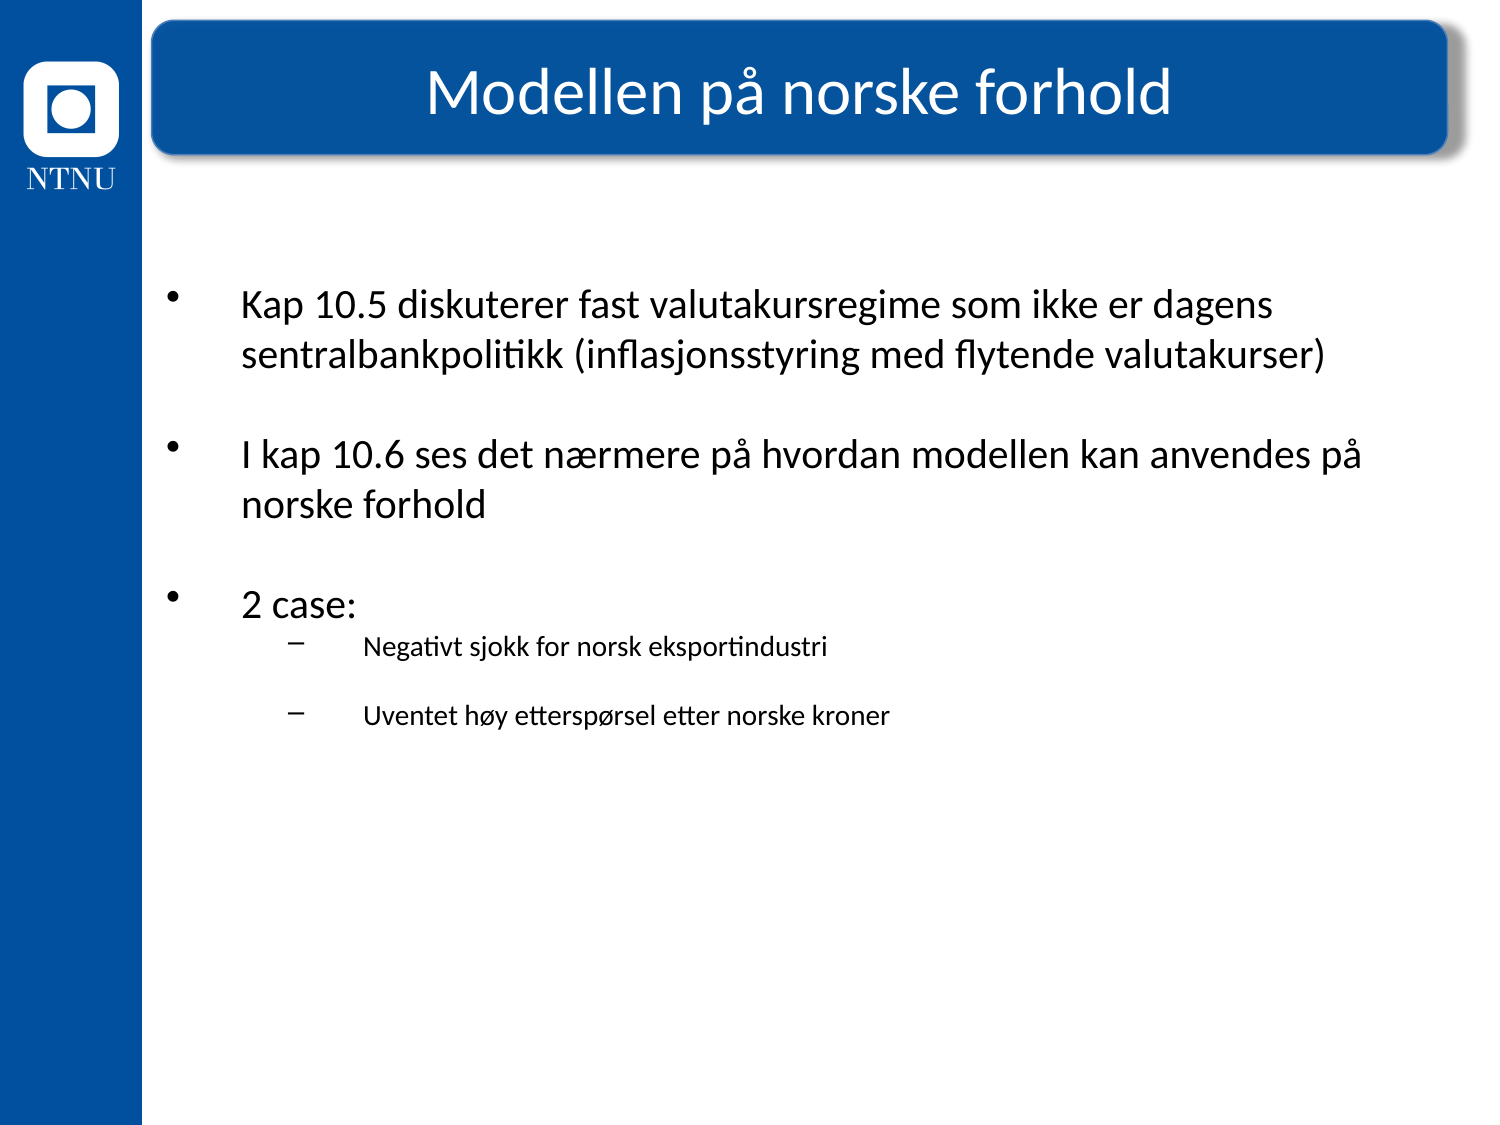

Modellen på norske forhold

Kap 10.5 diskuterer fast valutakursregime som ikke er dagens sentralbankpolitikk (inflasjonsstyring med flytende valutakurser)

I kap 10.6 ses det nærmere på hvordan modellen kan anvendes på norske forhold

2 case:
Negativt sjokk for norsk eksportindustri

Uventet høy etterspørsel etter norske kroner